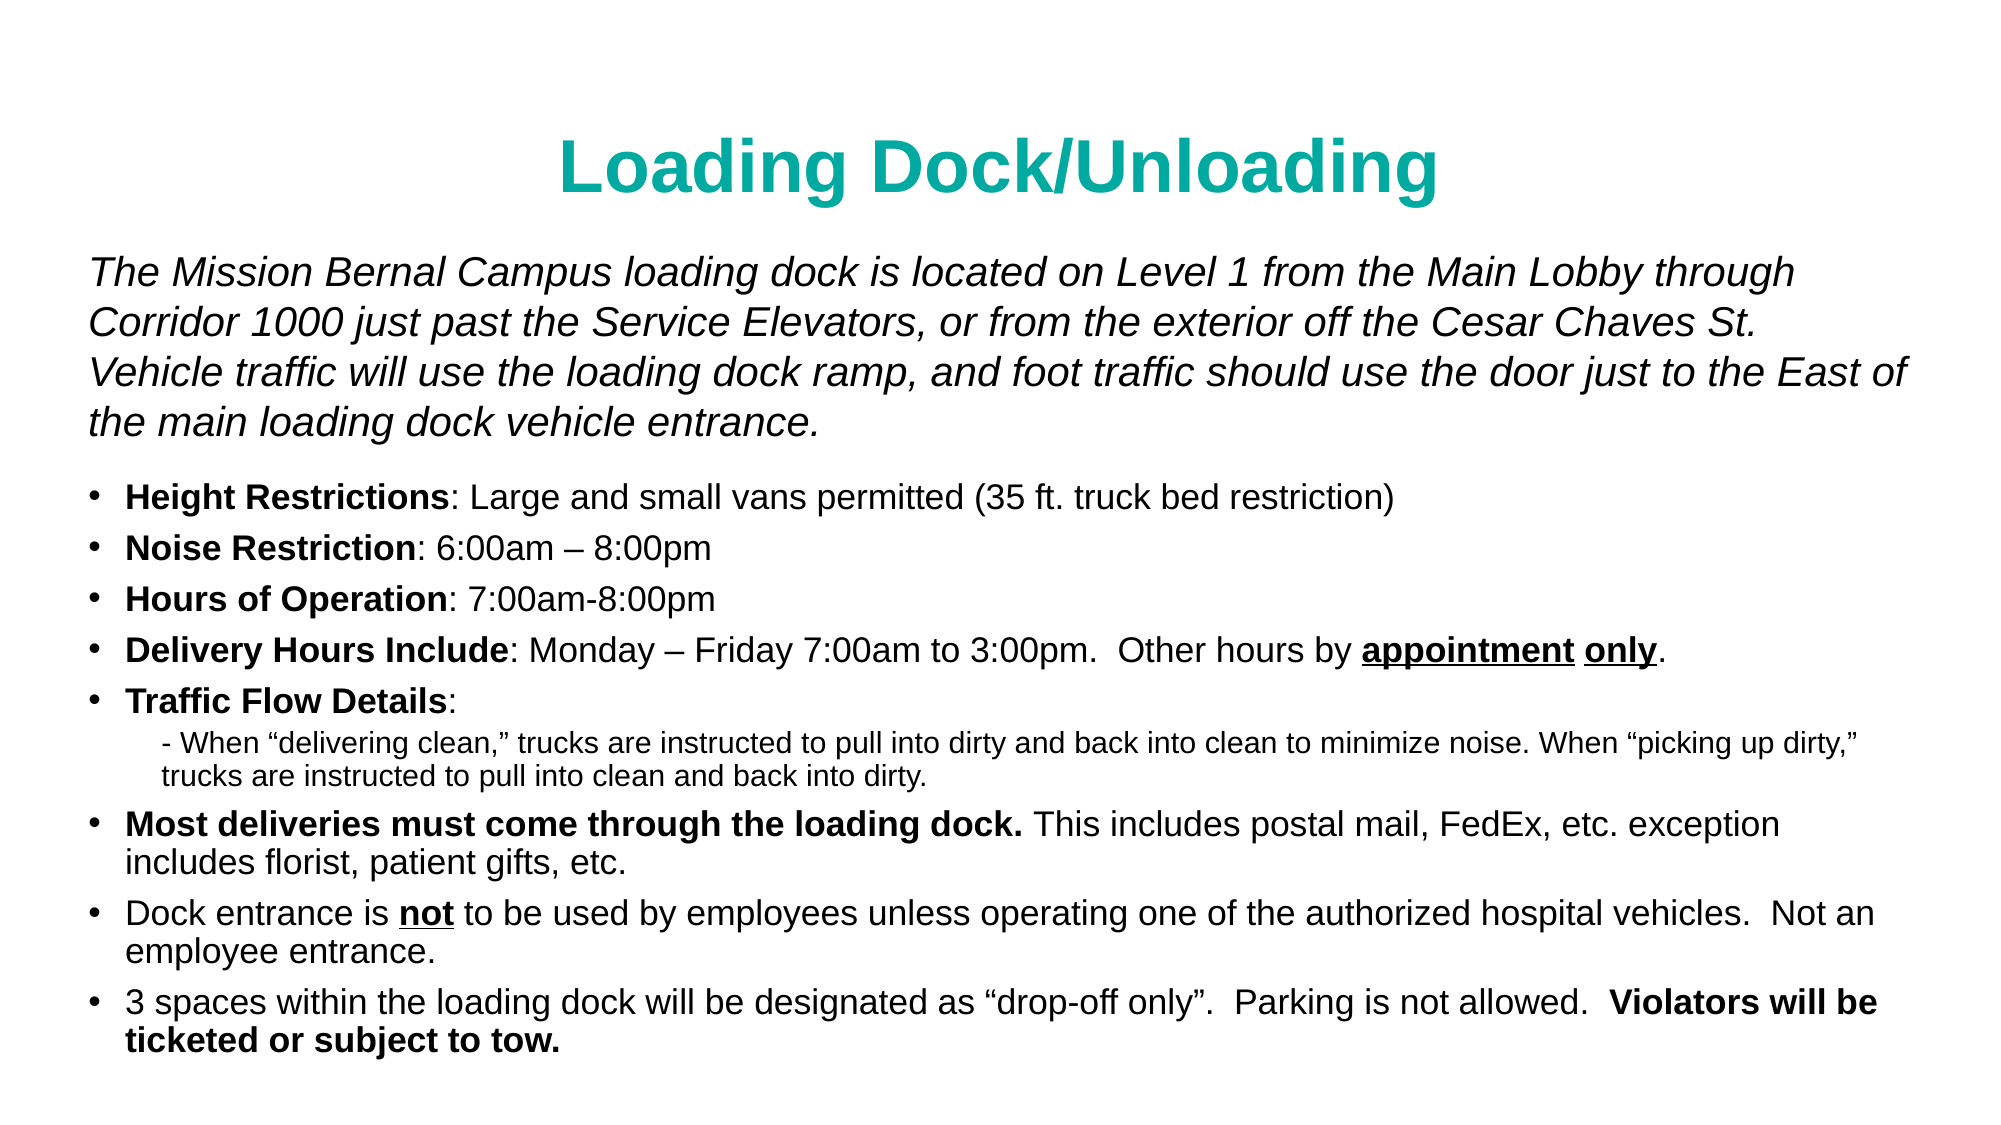

# Loading Dock/Unloading
The Mission Bernal Campus loading dock is located on Level 1 from the Main Lobby through Corridor 1000 just past the Service Elevators, or from the exterior off the Cesar Chaves St.
Vehicle traffic will use the loading dock ramp, and foot traffic should use the door just to the East of the main loading dock vehicle entrance.

Height Restrictions: Large and small vans permitted (35 ft. truck bed restriction)
Noise Restriction: 6:00am – 8:00pm
Hours of Operation: 7:00am-8:00pm
Delivery Hours Include: Monday – Friday 7:00am to 3:00pm.  Other hours by appointment only.
Traffic Flow Details:
- When “delivering clean,” trucks are instructed to pull into dirty and back into clean to minimize noise. When “picking up dirty,” trucks are instructed to pull into clean and back into dirty.
Most deliveries must come through the loading dock. This includes postal mail, FedEx, etc. exception includes florist, patient gifts, etc.
Dock entrance is not to be used by employees unless operating one of the authorized hospital vehicles.  Not an employee entrance.
3 spaces within the loading dock will be designated as “drop-off only”.  Parking is not allowed.  Violators will be ticketed or subject to tow.